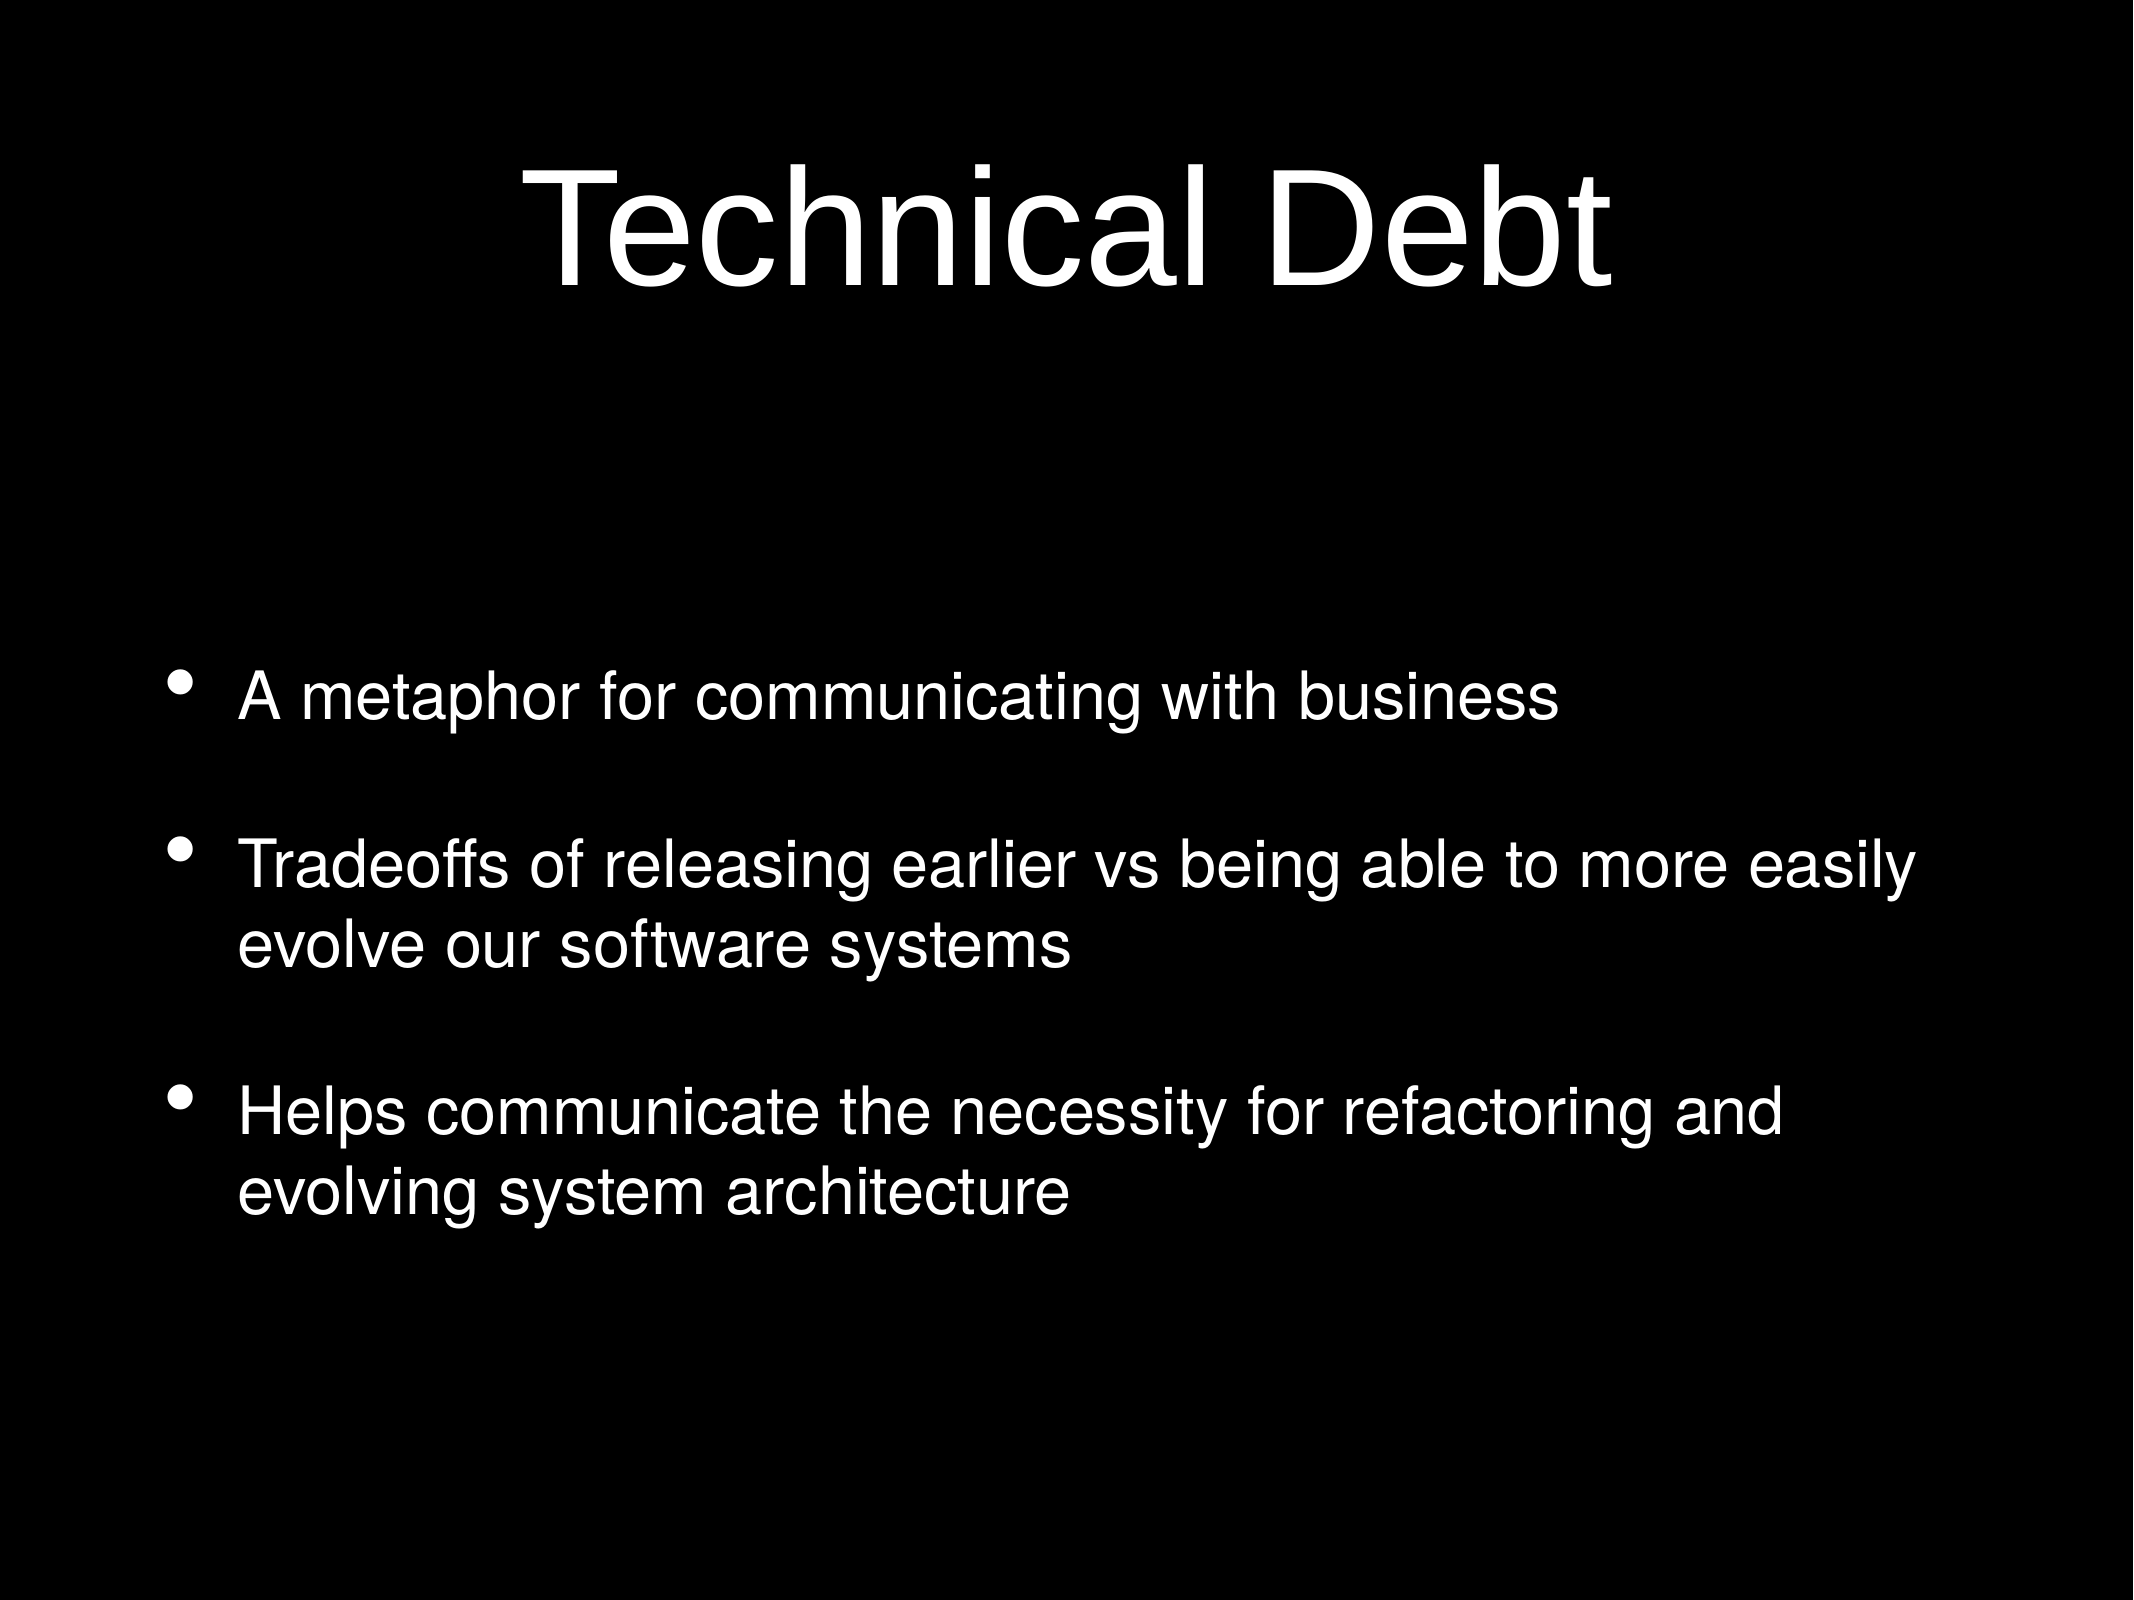

# Technical Debt
A metaphor for communicating with business
Tradeoffs of releasing earlier vs being able to more easily evolve our software systems
Helps communicate the necessity for refactoring and evolving system architecture